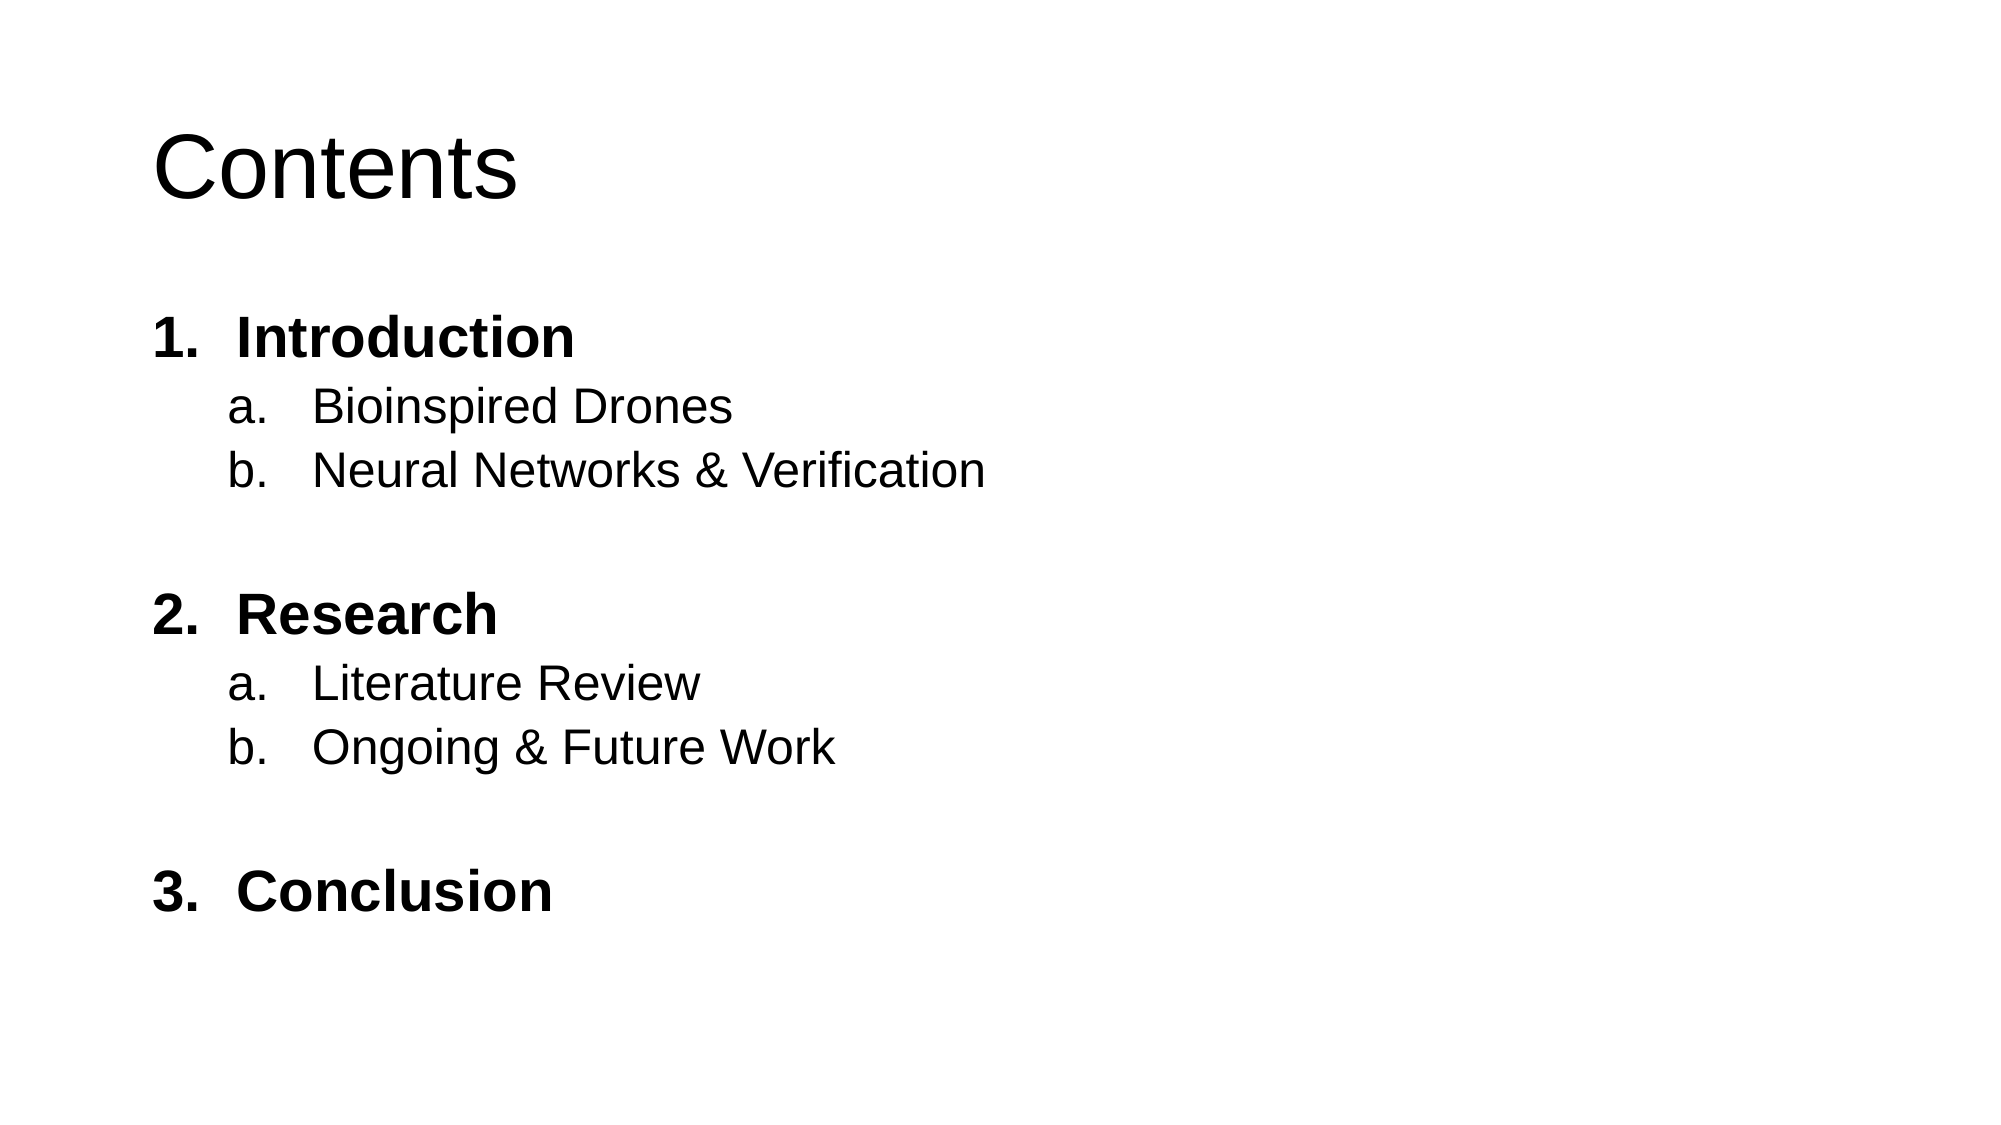

# Contents
Introduction
Bioinspired Drones
Neural Networks & Verification

Research
Literature Review
Ongoing & Future Work

Conclusion